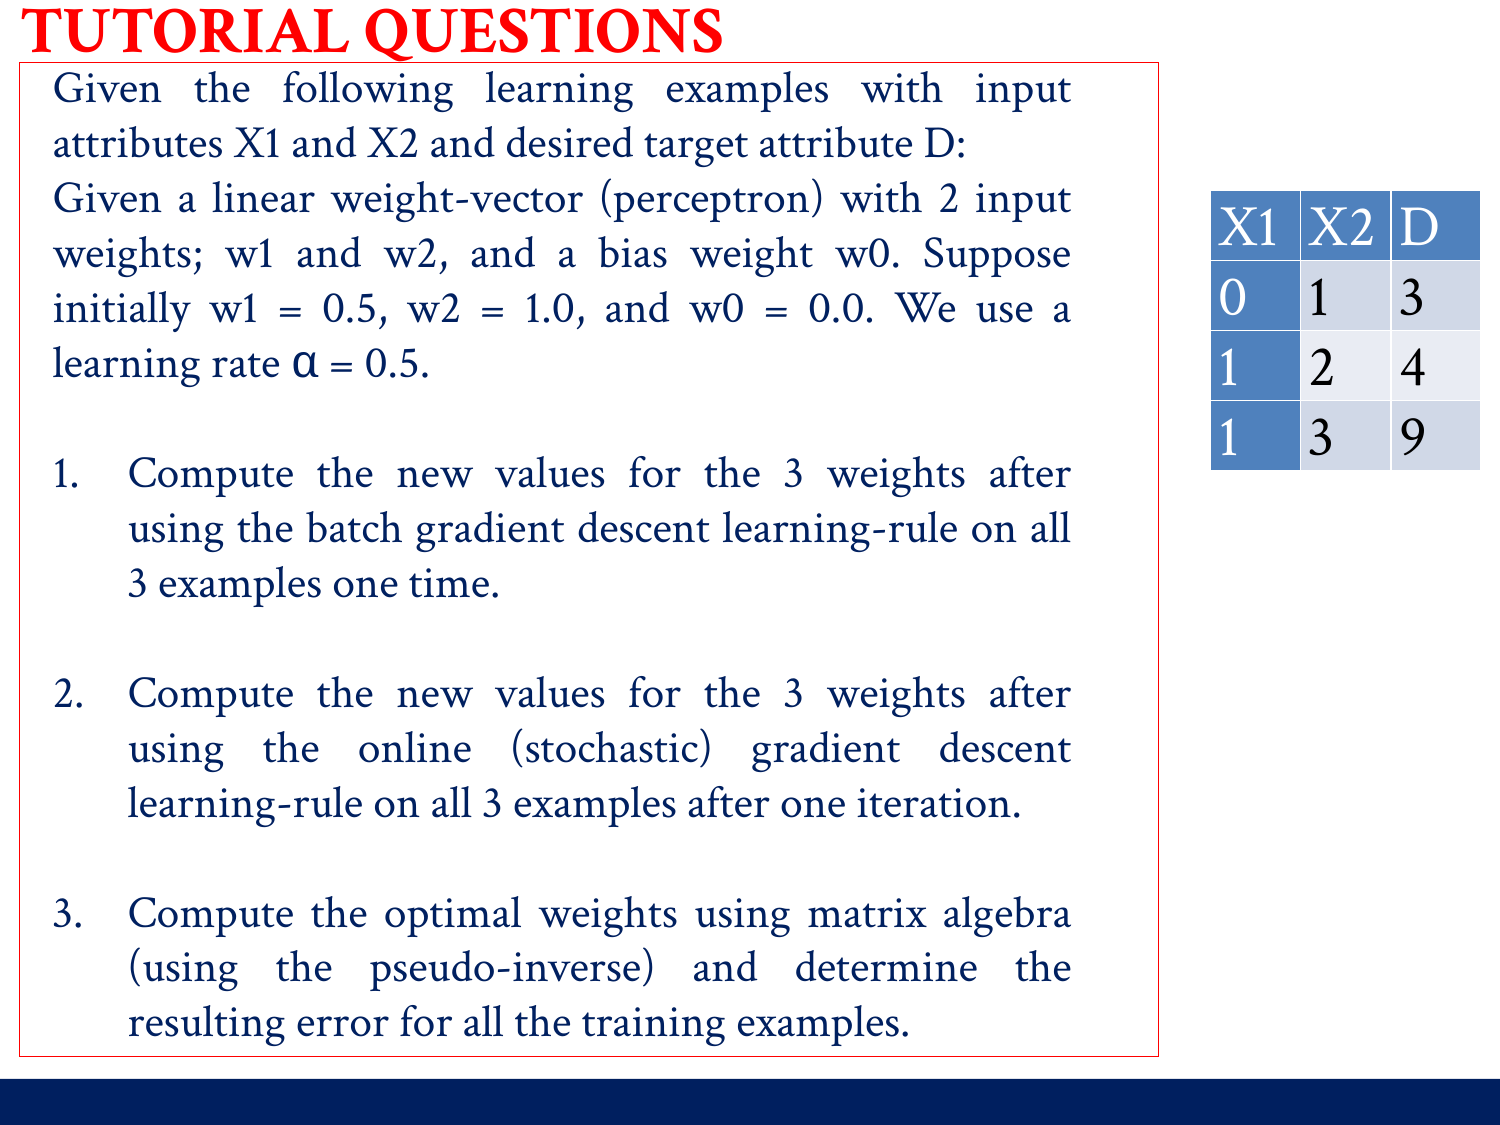

TUTORIAL QUESTIONS
Given the following learning examples with input attributes X1 and X2 and desired target attribute D:
Given a linear weight-vector (perceptron) with 2 input weights; w1 and w2, and a bias weight w0. Suppose initially w1 = 0.5, w2 = 1.0, and w0 = 0.0. We use a learning rate α = 0.5.

Compute the new values for the 3 weights after using the batch gradient descent learning-rule on all 3 examples one time.

Compute the new values for the 3 weights after using the online (stochastic) gradient descent learning-rule on all 3 examples after one iteration.

Compute the optimal weights using matrix algebra (using the pseudo-inverse) and determine the resulting error for all the training examples.

| X1 | X2 | D |
| --- | --- | --- |
| 0 | 1 | 3 |
| 1 | 2 | 4 |
| 1 | 3 | 9 |